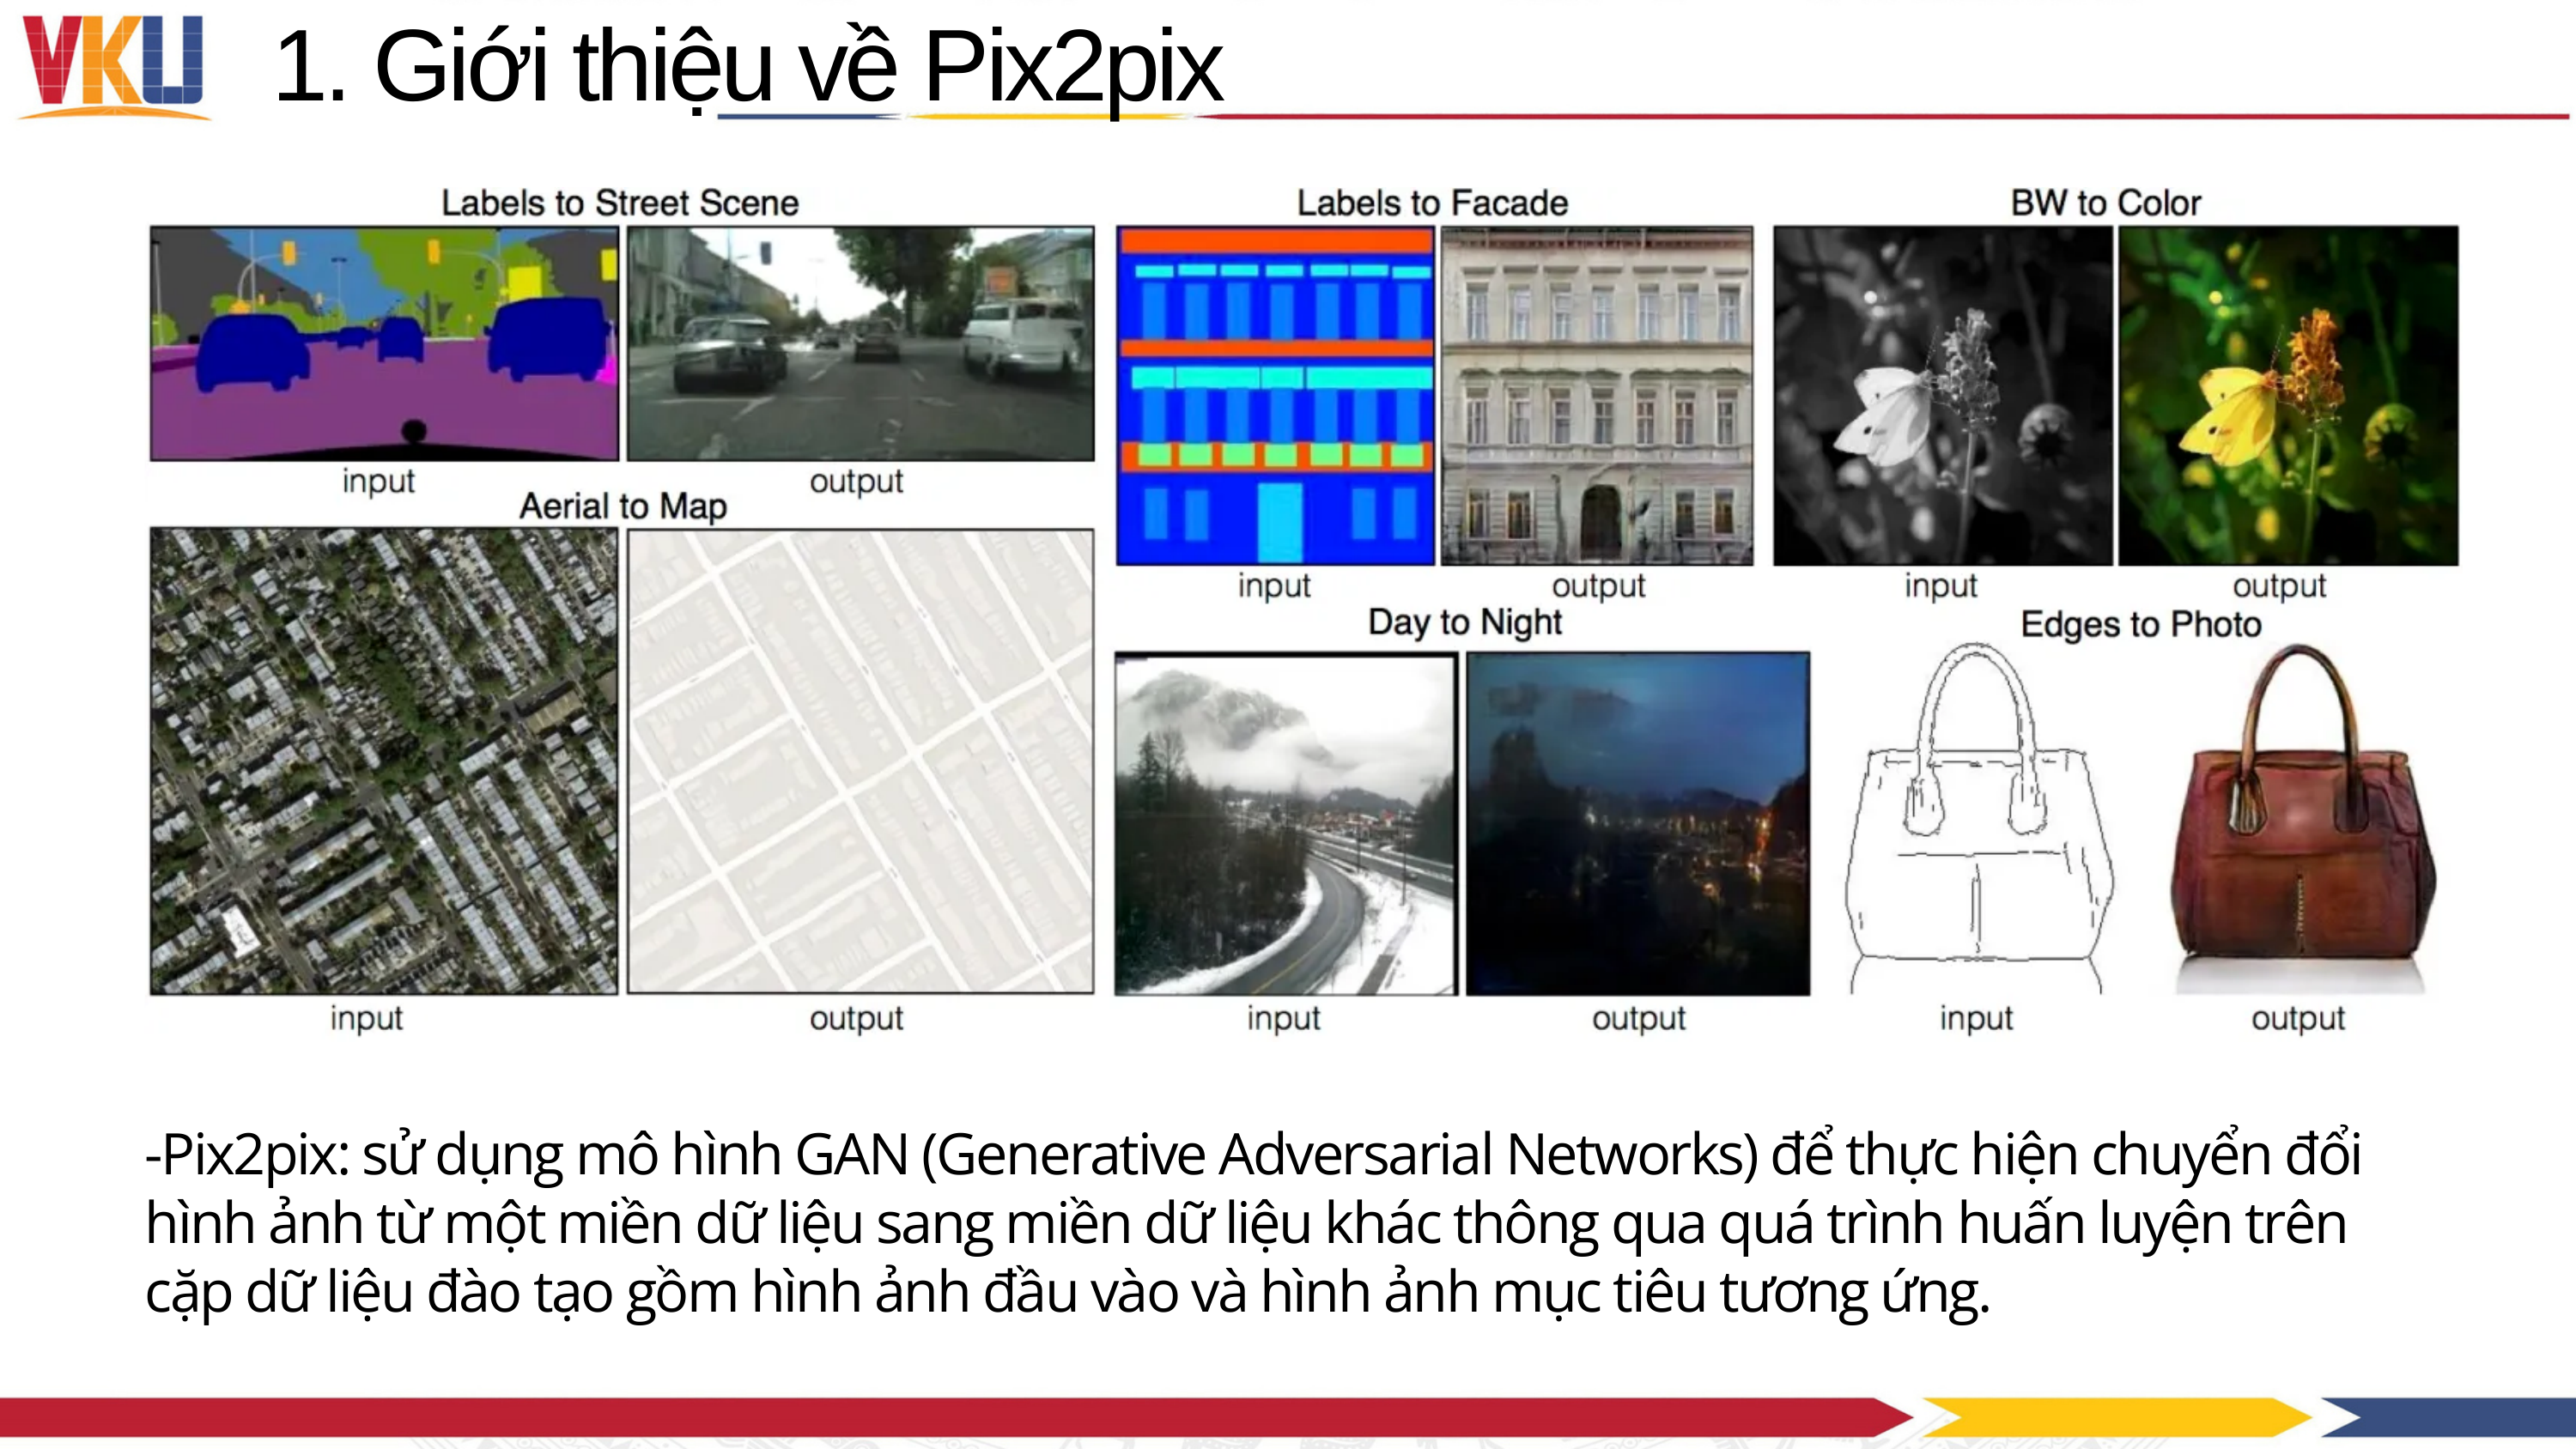

1. Giới thiệu về Pix2pix

-Pix2pix: sử dụng mô hình GAN (Generative Adversarial Networks) để thực hiện chuyển đổi hình ảnh từ một miền dữ liệu sang miền dữ liệu khác thông qua quá trình huấn luyện trên cặp dữ liệu đào tạo gồm hình ảnh đầu vào và hình ảnh mục tiêu tương ứng.